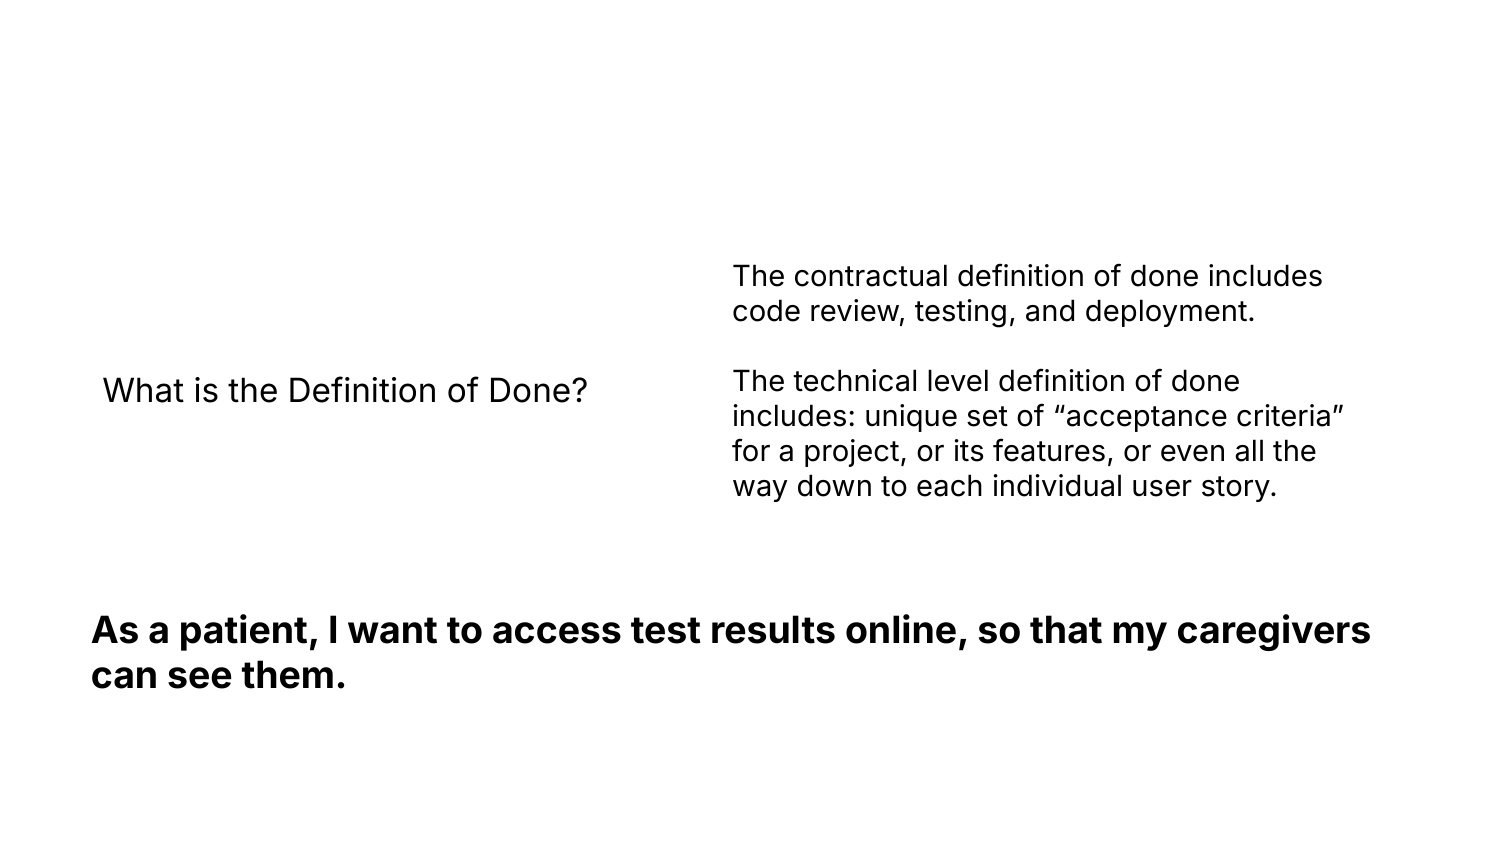

Definition of Done

The contractual definition of done includes code review, testing, and deployment.

The technical level definition of done includes: unique set of “acceptance criteria” for a project, or its features, or even all the way down to each individual user story.

What is the Definition of Done?
As a patient, I want to access test results online, so that my caregivers can see them.